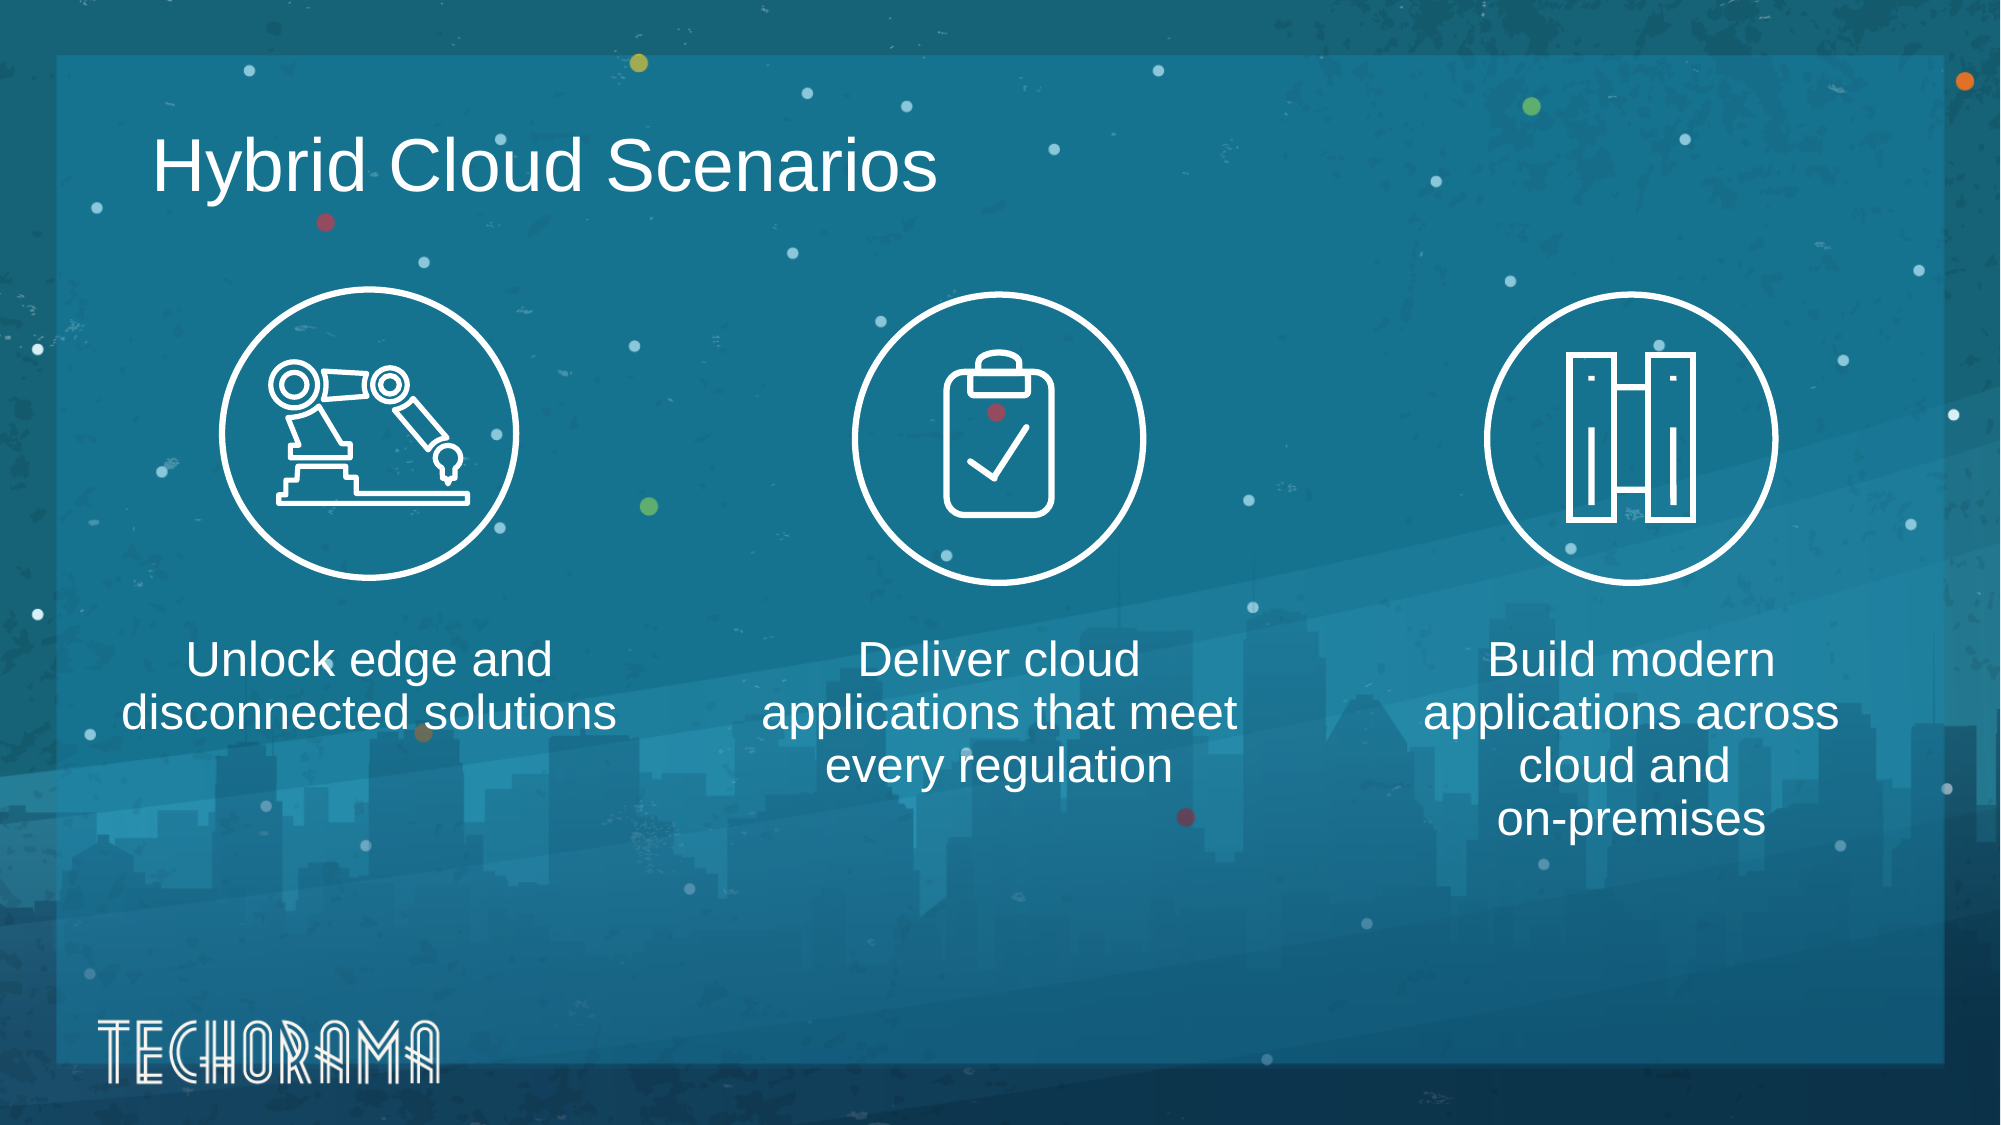

# Hybrid Cloud Scenarios

Unlock edge and disconnected solutions
Deliver cloud applications that meet every regulation
Build modern applications across cloud and
on-premises